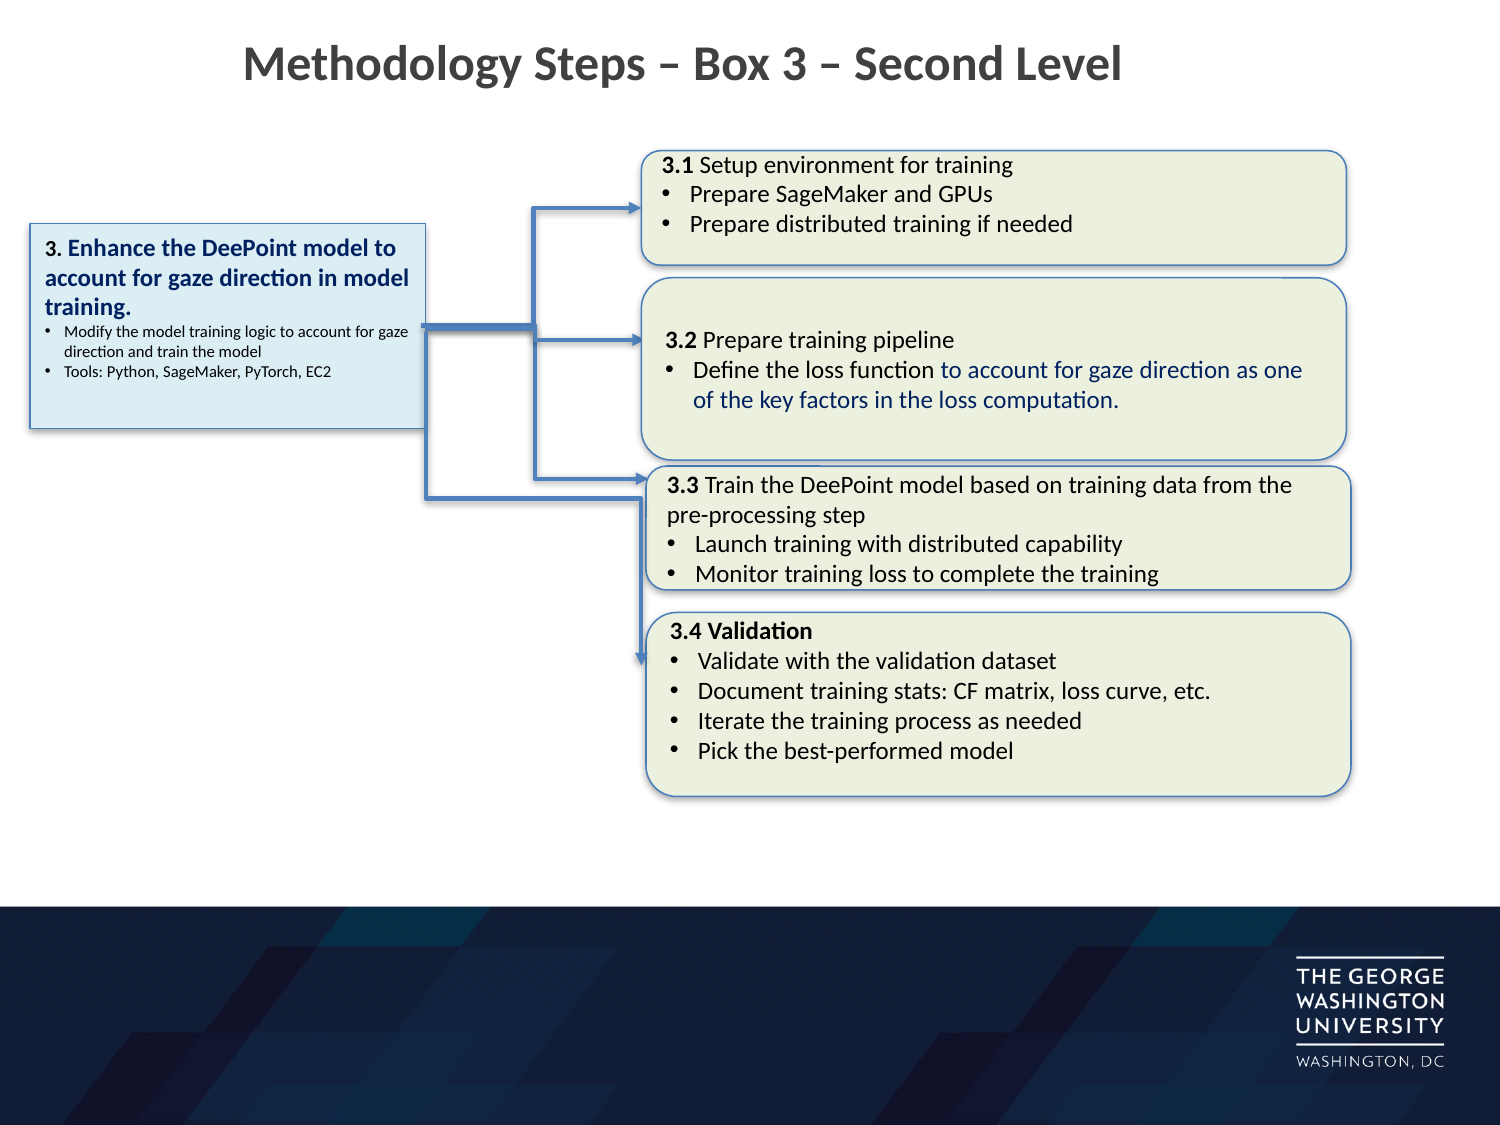

Methodology Steps – Box 3 – Second Level
3.1 Setup environment for training
Prepare SageMaker and GPUs
Prepare distributed training if needed

3. Enhance the DeePoint model to account for gaze direction in model training.
Modify the model training logic to account for gaze direction and train the model
Tools: Python, SageMaker, PyTorch, EC2

3.2 Prepare training pipeline
Define the loss function to account for gaze direction as one of the key factors in the loss computation.
3.3 Train the DeePoint model based on training data from the pre-processing step
Launch training with distributed capability
Monitor training loss to complete the training
3.4 Validation
Validate with the validation dataset
Document training stats: CF matrix, loss curve, etc.
Iterate the training process as needed
Pick the best-performed model